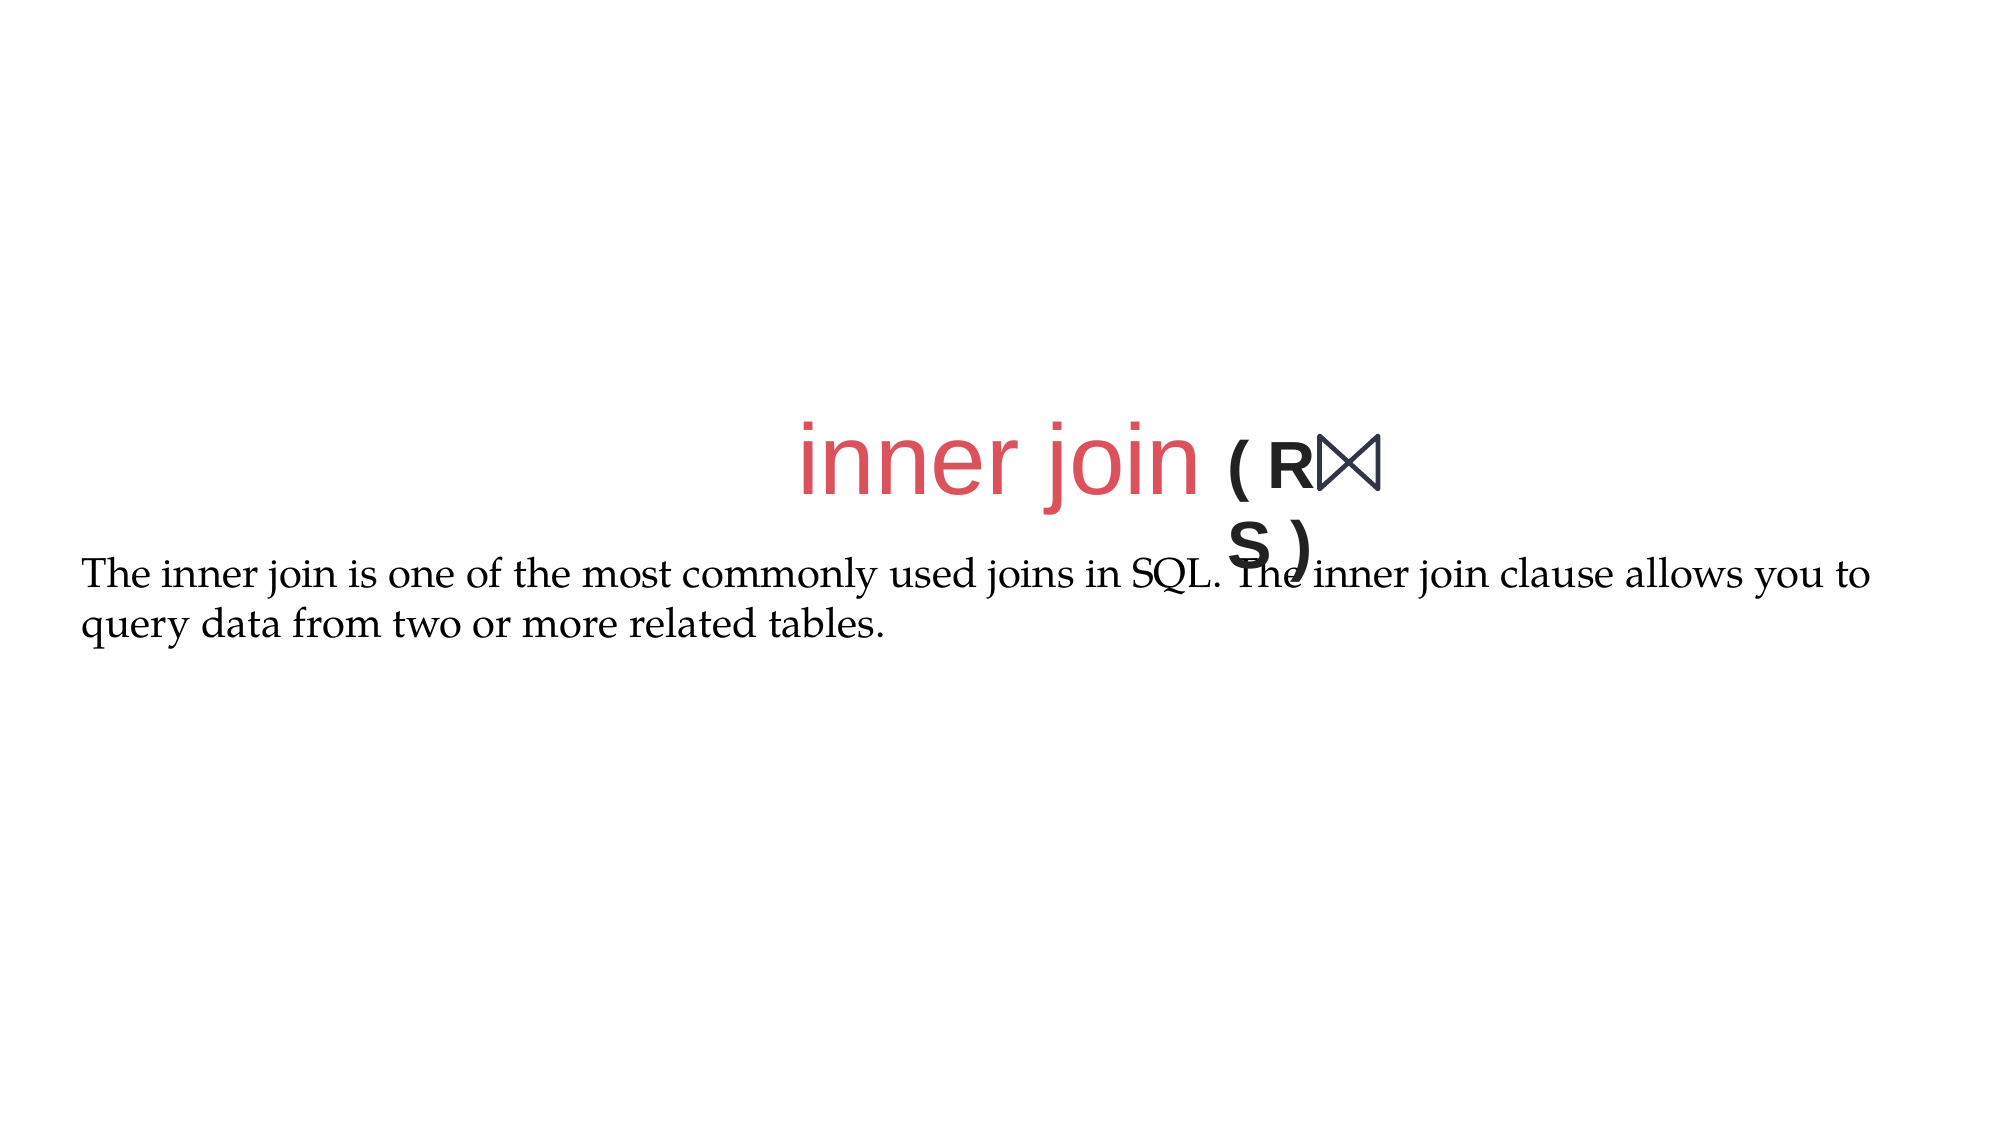

inner join
( R       S )

The inner join is one of the most commonly used joins in SQL. The inner join clause allows you to query data from two or more related tables.